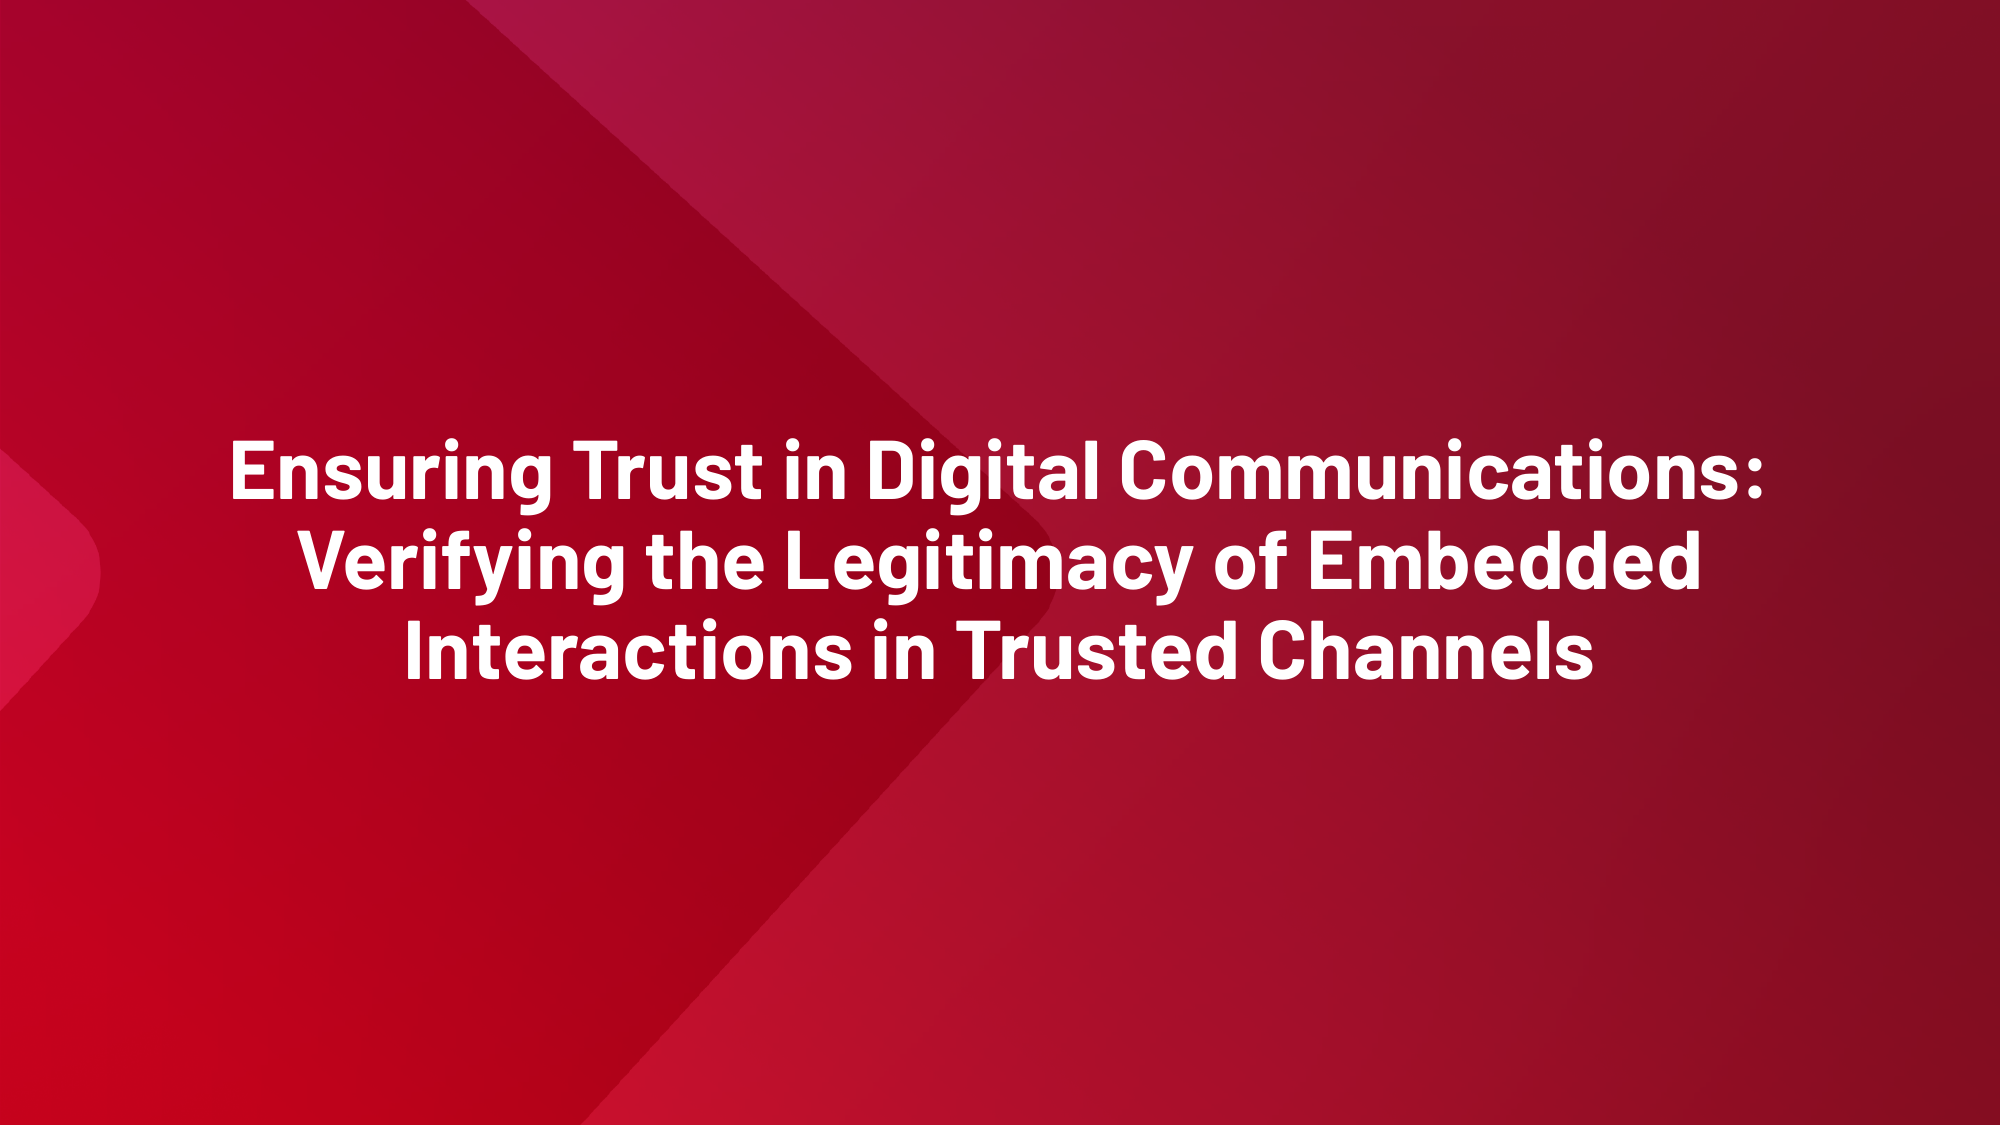

Ensuring Trust in Digital Communications: Verifying the Legitimacy of Embedded Interactions in Trusted Channels